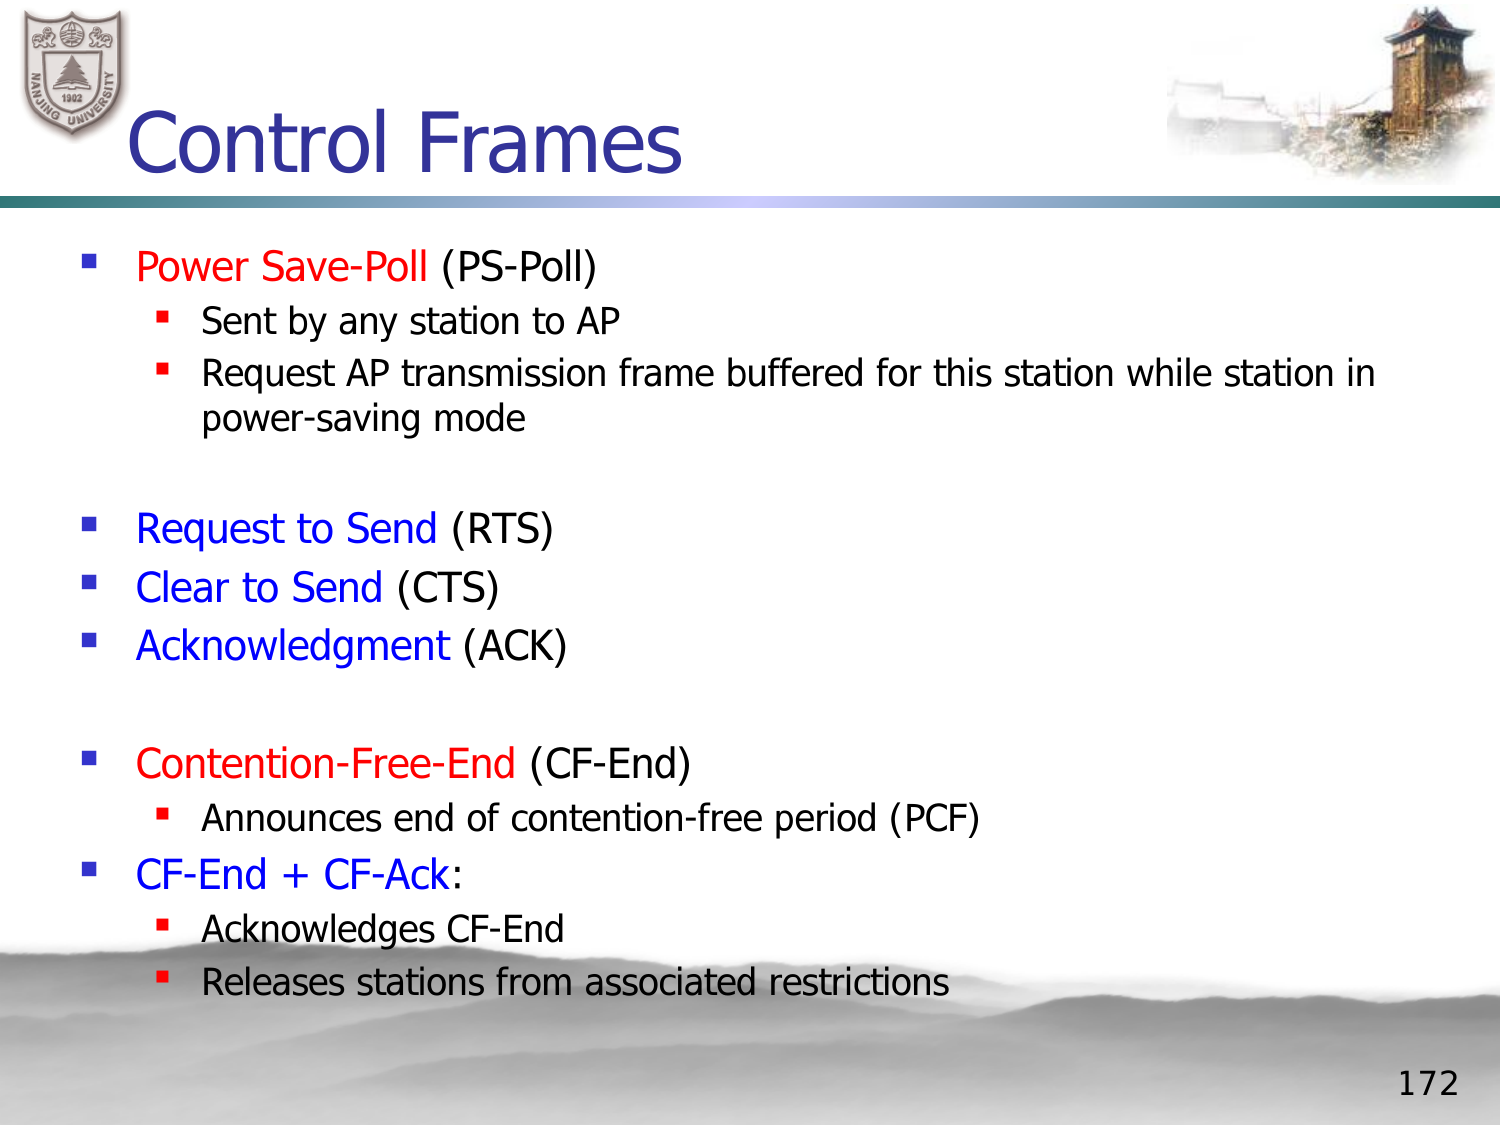

# Control Frames
Power Save-Poll (PS-Poll)
Sent by any station to AP
Request AP transmission frame buffered for this station while station in power-saving mode

Request to Send (RTS)
Clear to Send (CTS)
Acknowledgment (ACK)

Contention-Free-End (CF-End)
Announces end of contention-free period (PCF)
CF-End + CF-Ack:
Acknowledges CF-End
Releases stations from associated restrictions
172